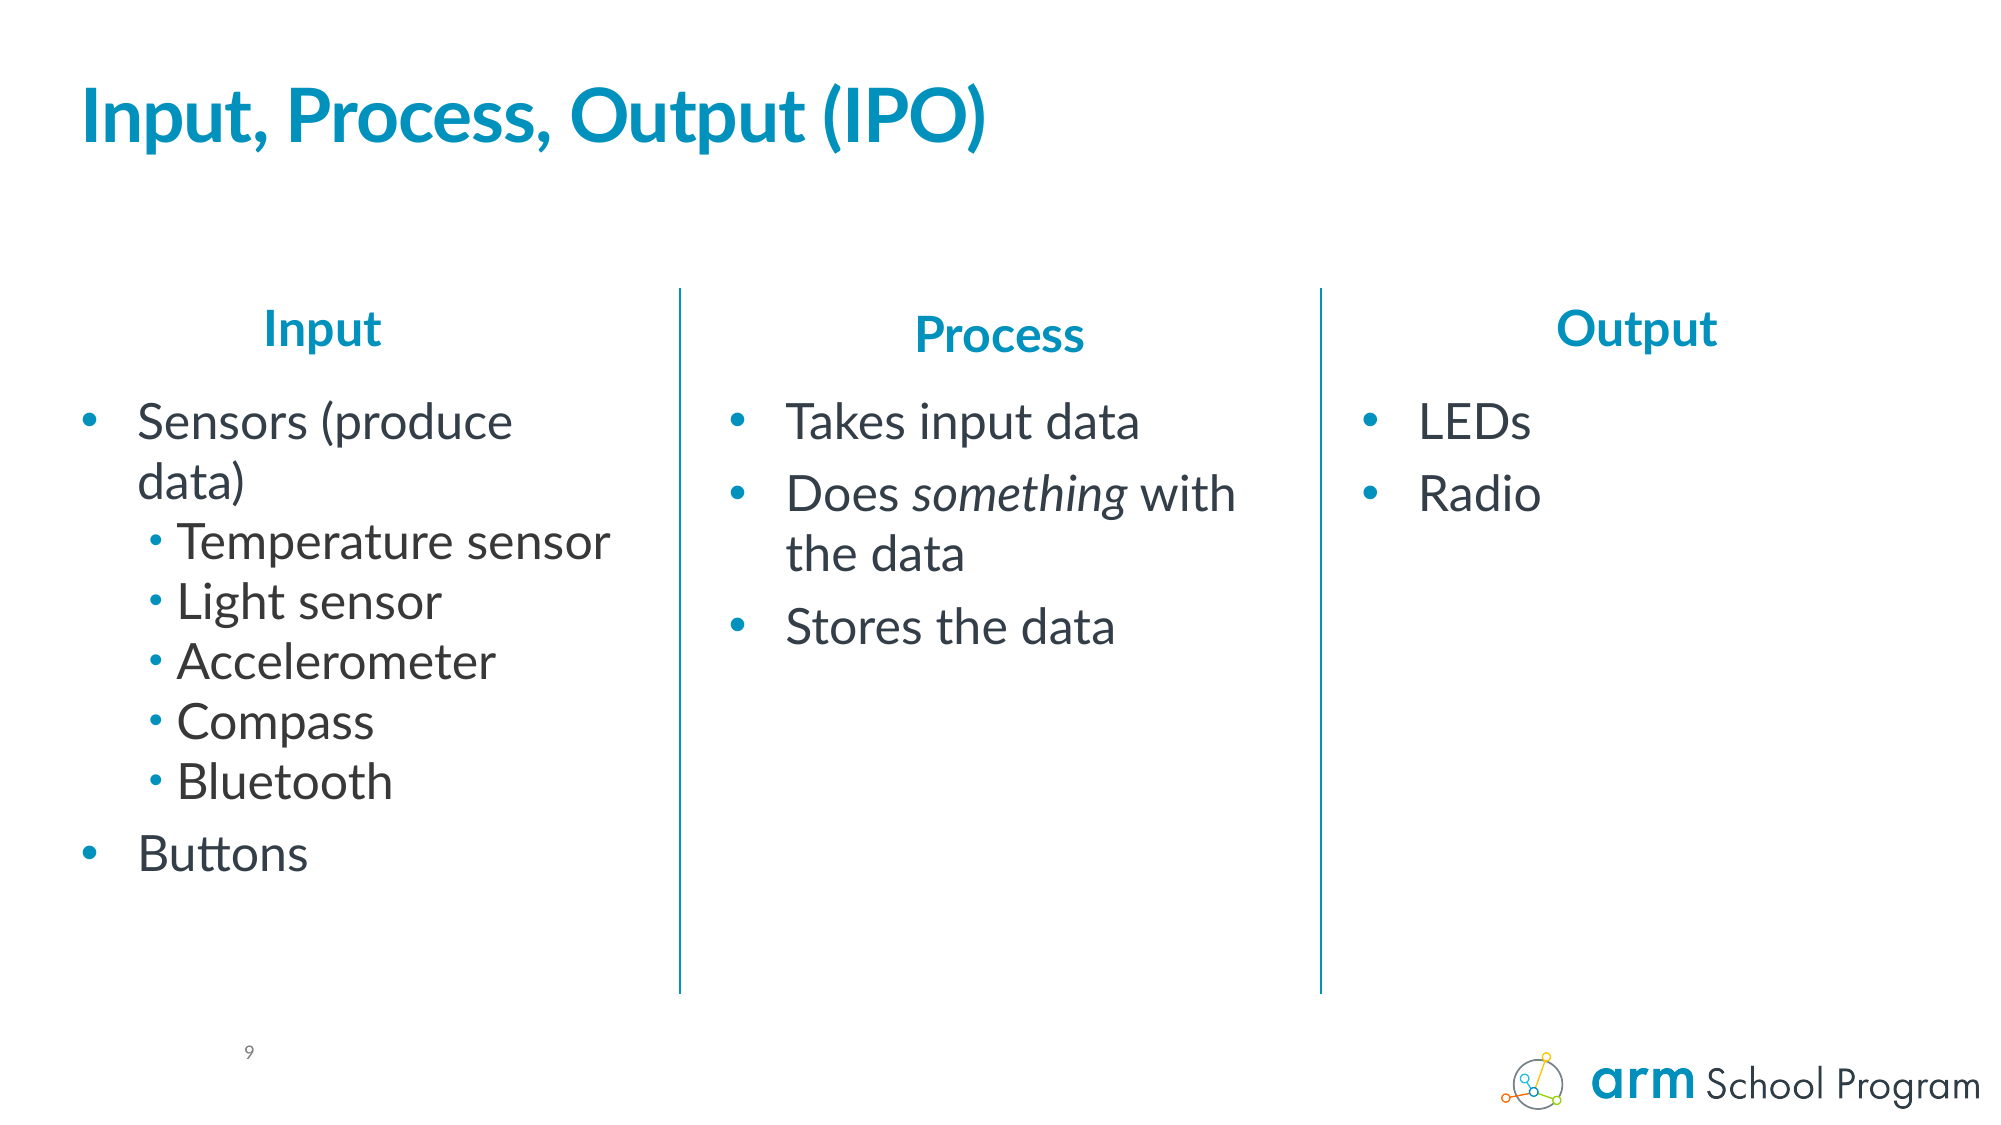

# Input, Process, Output (IPO)
Input
Output
Process
Sensors (produce data)
Temperature sensor
Light sensor
Accelerometer
Compass
Bluetooth
Buttons

Takes input data
Does something with the data
Stores the data
LEDs
Radio